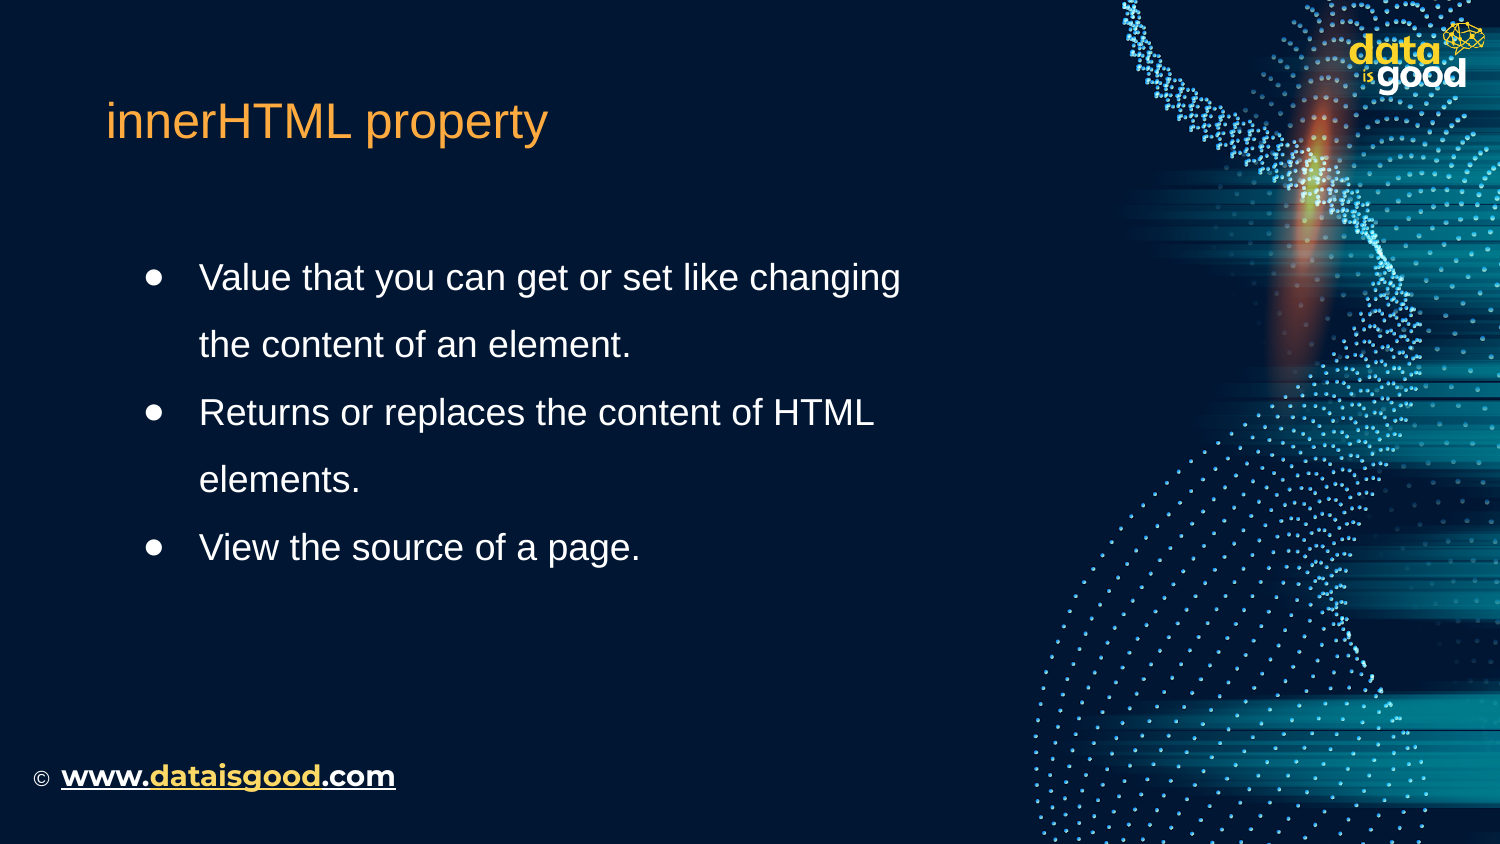

# innerHTML property
Value that you can get or set like changing the content of an element.
Returns or replaces the content of HTML elements.
View the source of a page.